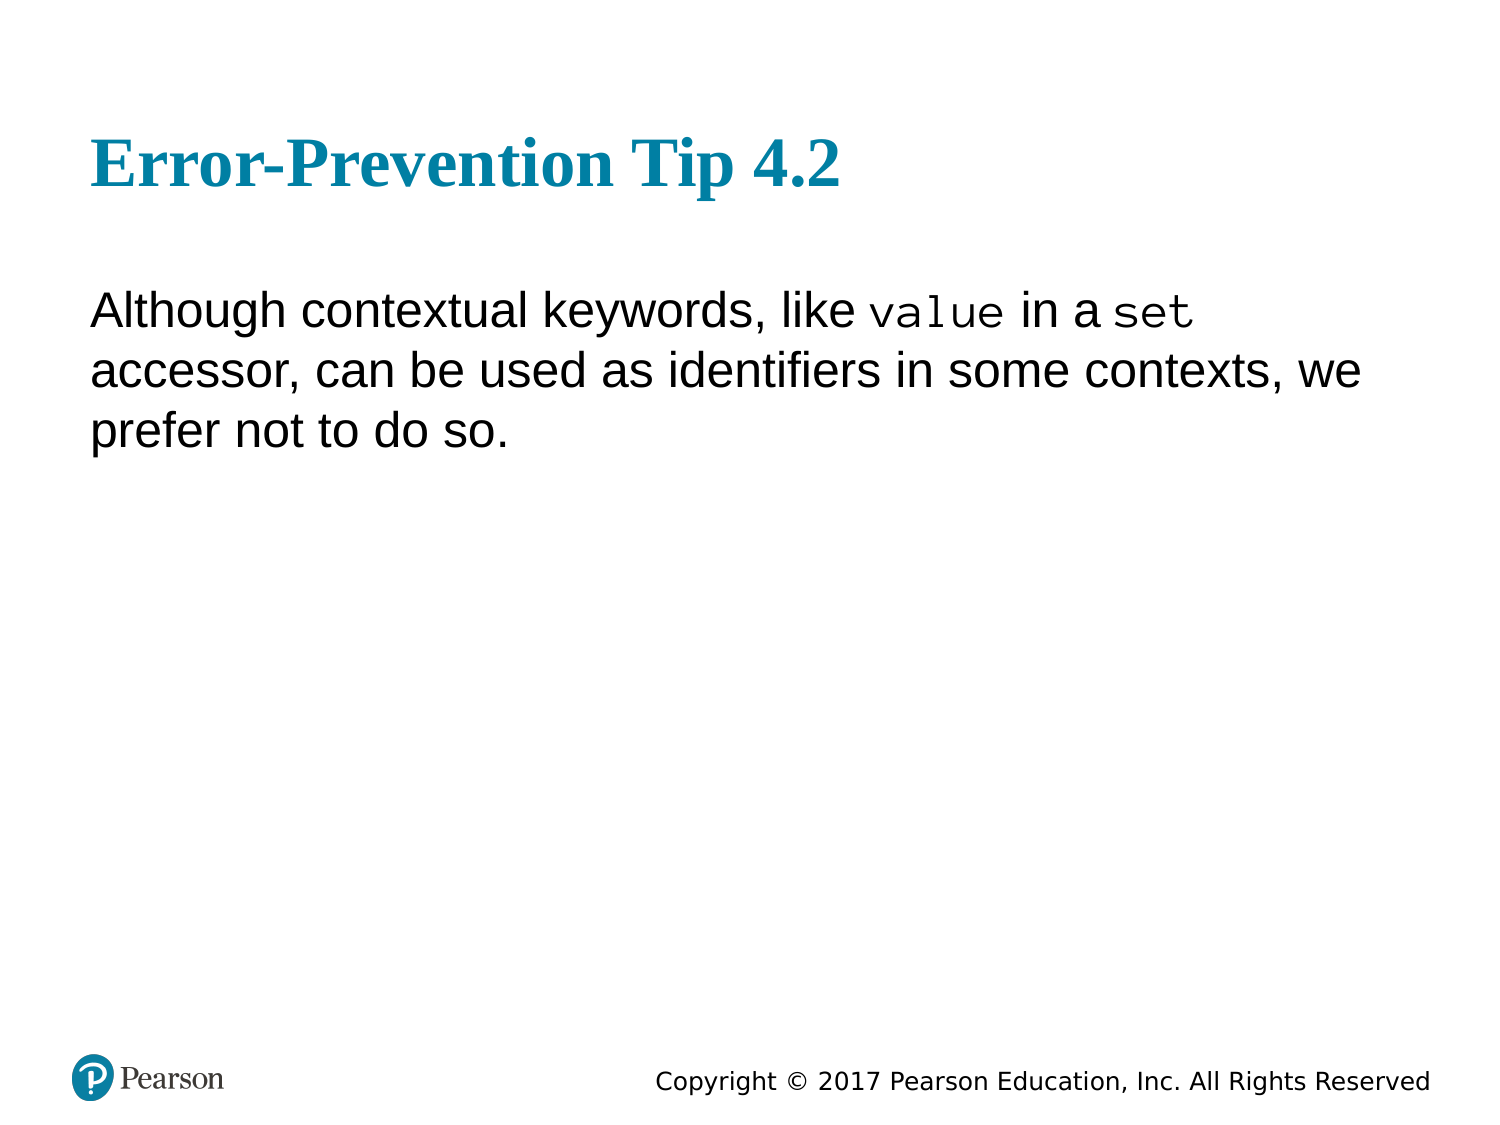

# Error-Prevention Tip 4.2
Although contextual keywords, like value in a set accessor, can be used as identifiers in some contexts, we prefer not to do so.